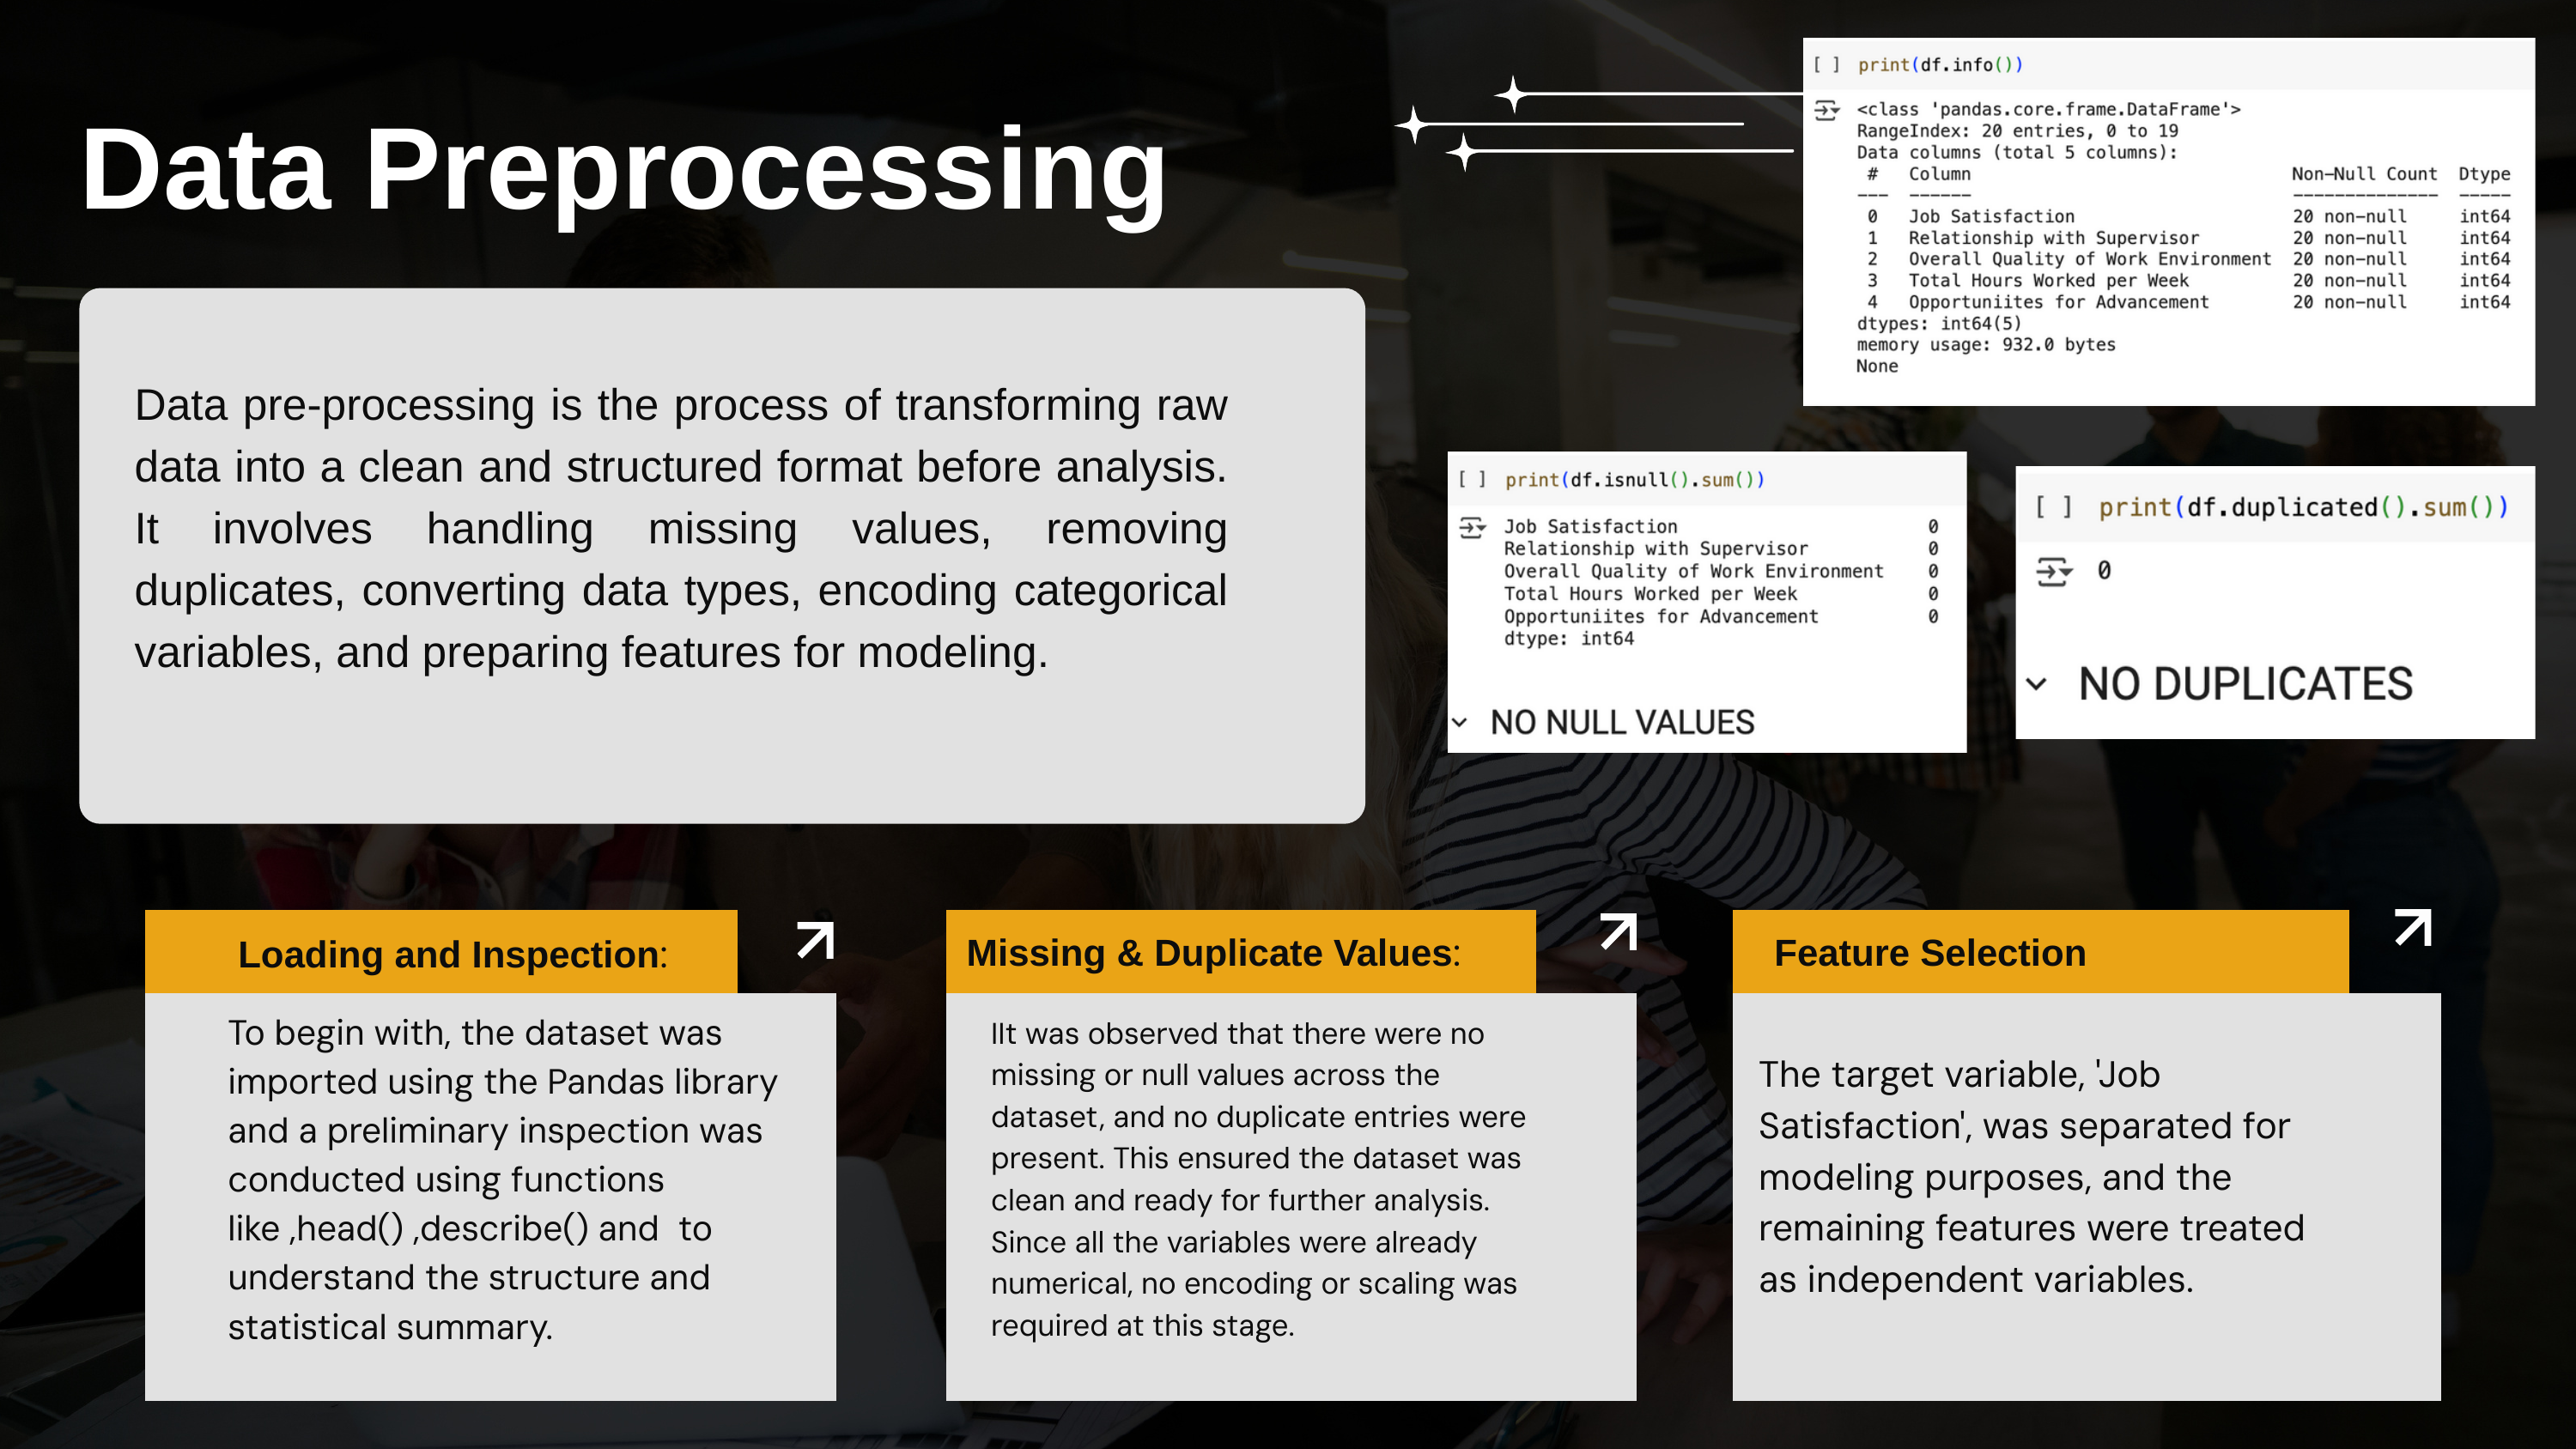

Data Preprocessing

Data pre-processing is the process of transforming raw data into a clean and structured format before analysis. It involves handling missing values, removing duplicates, converting data types, encoding categorical variables, and preparing features for modeling.

Loading and Inspection:

To begin with, the dataset was imported using the Pandas library and a preliminary inspection was conducted using functions like ,head() ,describe() and  to understand the structure and statistical summary.

Missing & Duplicate Values:
Feature Selection

IIt was observed that there were no missing or null values across the dataset, and no duplicate entries were present. This ensured the dataset was clean and ready for further analysis. Since all the variables were already numerical, no encoding or scaling was required at this stage.
The target variable, 'Job Satisfaction', was separated for modeling purposes, and the remaining features were treated as independent variables.